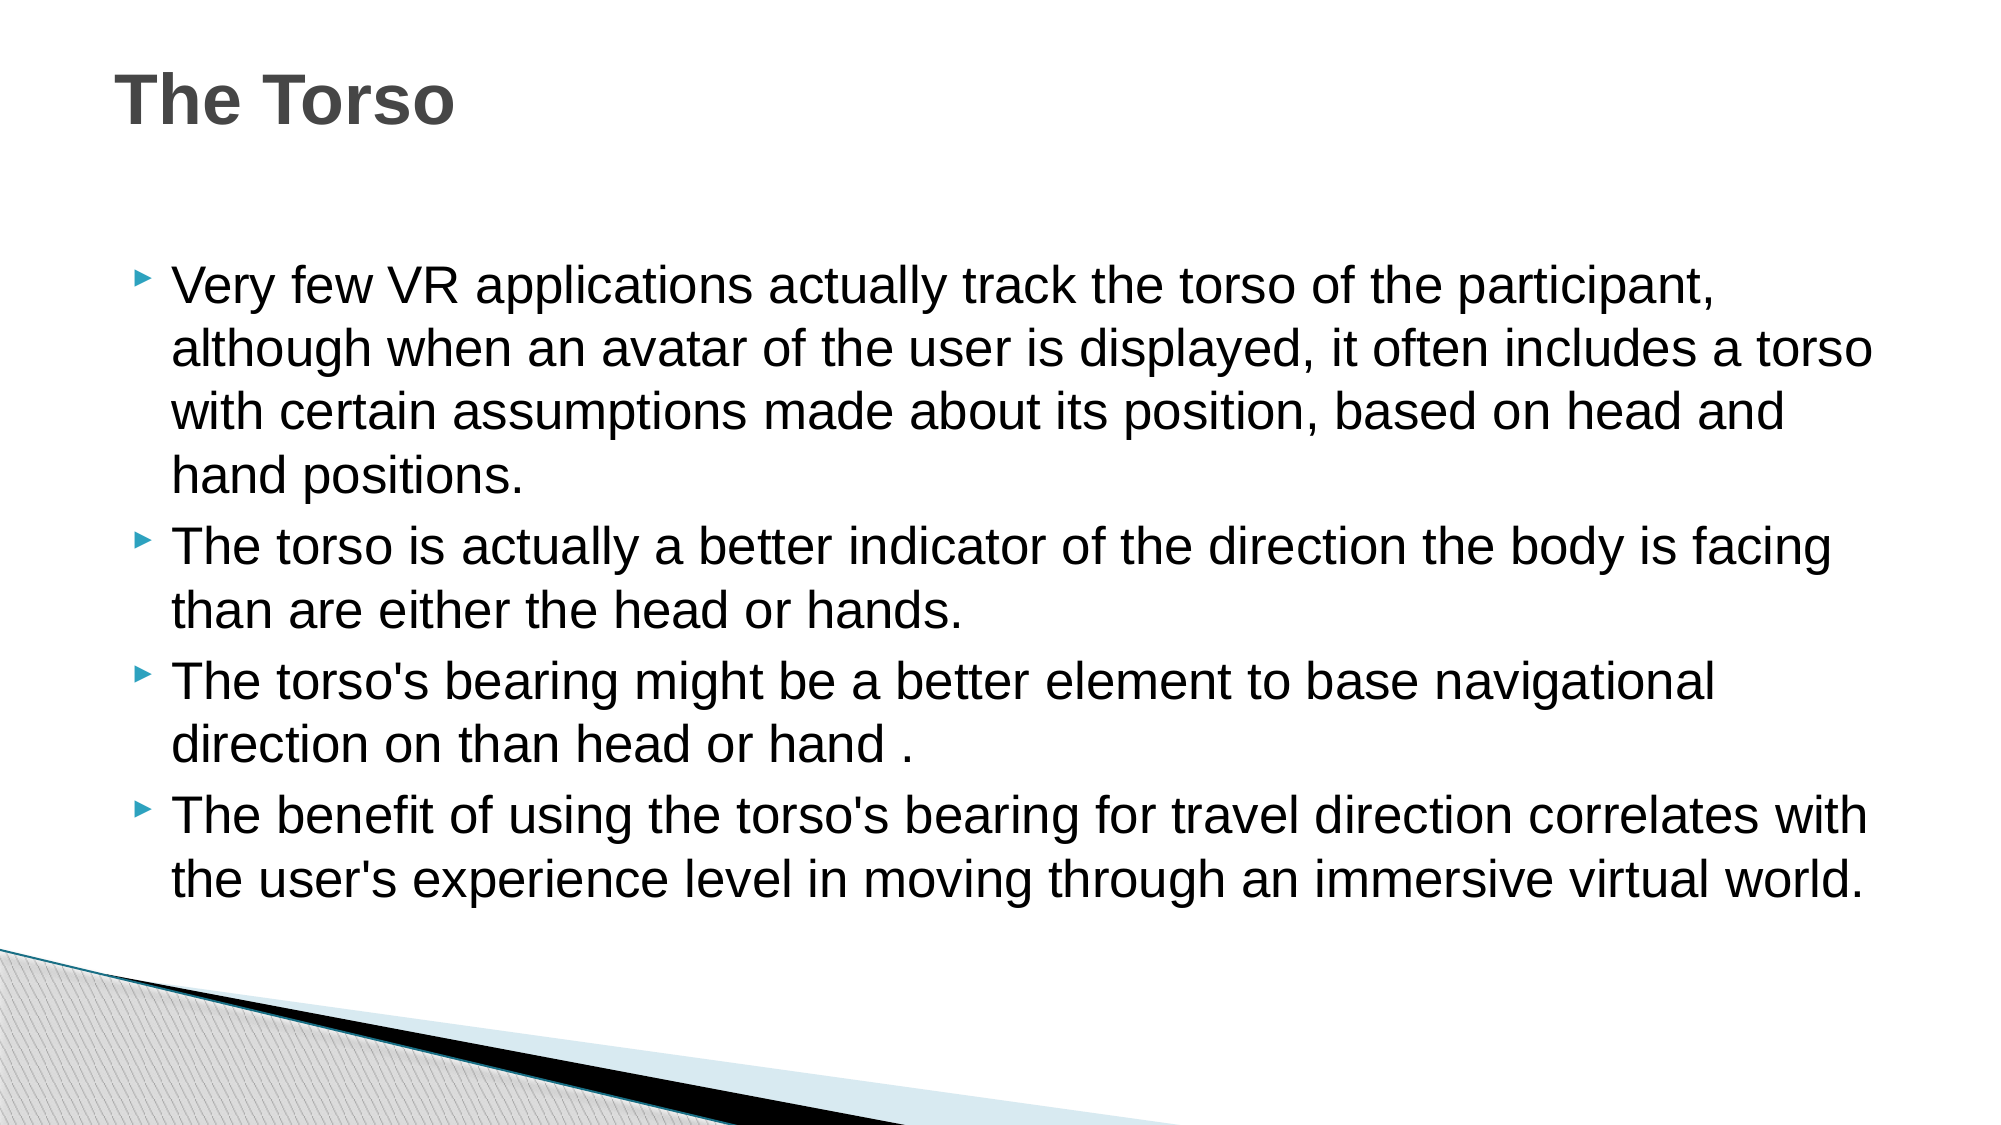

# The Torso
Very few VR applications actually track the torso of the participant, although when an avatar of the user is displayed, it often includes a torso with certain assumptions made about its position, based on head and hand positions.
The torso is actually a better indicator of the direction the body is facing than are either the head or hands.
The torso's bearing might be a better element to base navigational direction on than head or hand .
The benefit of using the torso's bearing for travel direction correlates with the user's experience level in moving through an immersive virtual world.